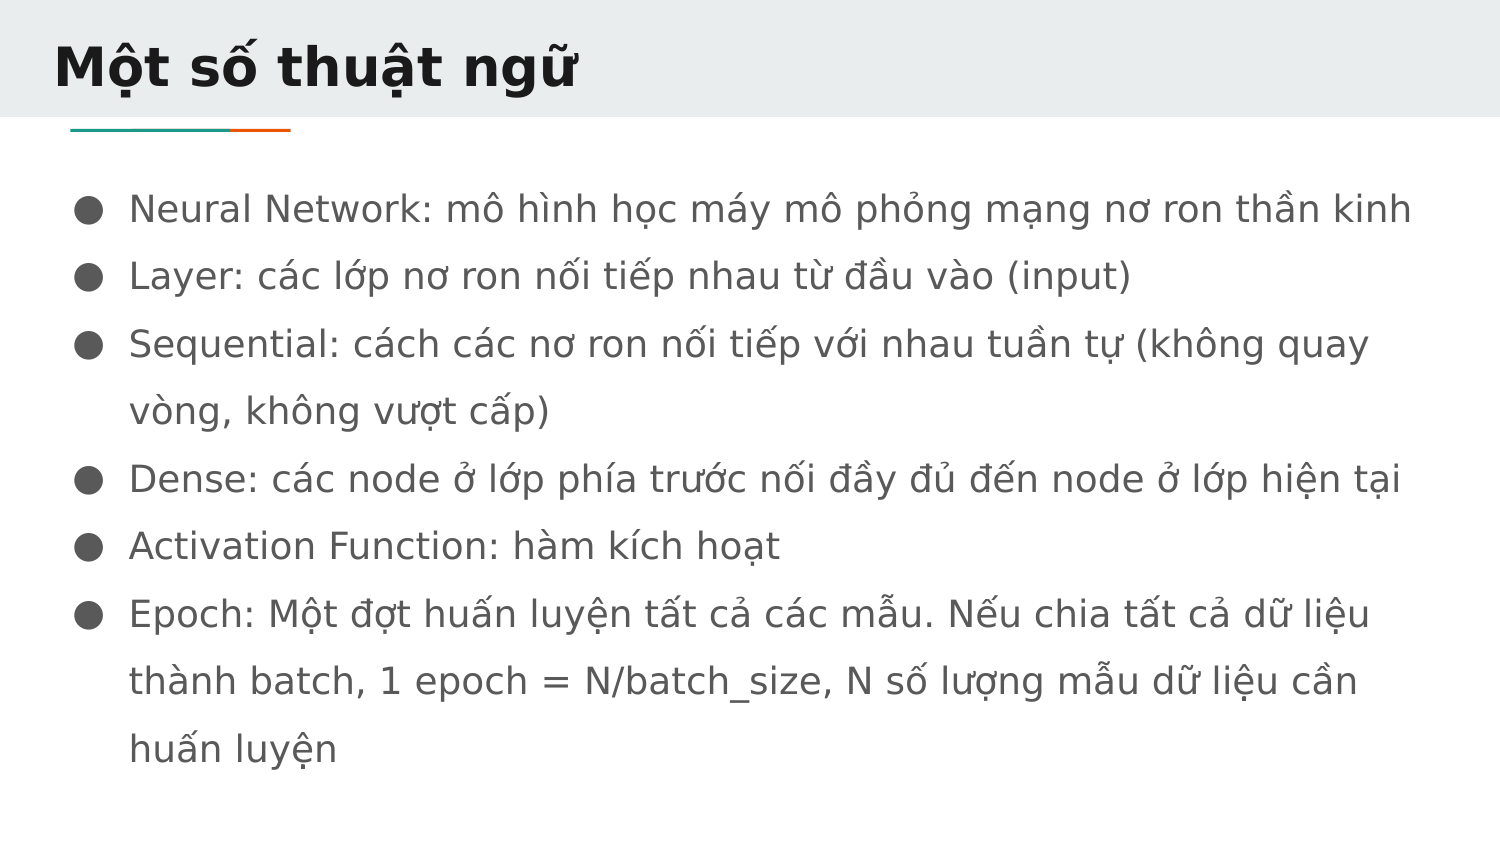

# Một số thuật ngữ
Neural Network: mô hình học máy mô phỏng mạng nơ ron thần kinh
Layer: các lớp nơ ron nối tiếp nhau từ đầu vào (input)
Sequential: cách các nơ ron nối tiếp với nhau tuần tự (không quay vòng, không vượt cấp)
Dense: các node ở lớp phía trước nối đầy đủ đến node ở lớp hiện tại
Activation Function: hàm kích hoạt
Epoch: Một đợt huấn luyện tất cả các mẫu. Nếu chia tất cả dữ liệu thành batch, 1 epoch = N/batch_size, N số lượng mẫu dữ liệu cần huấn luyện